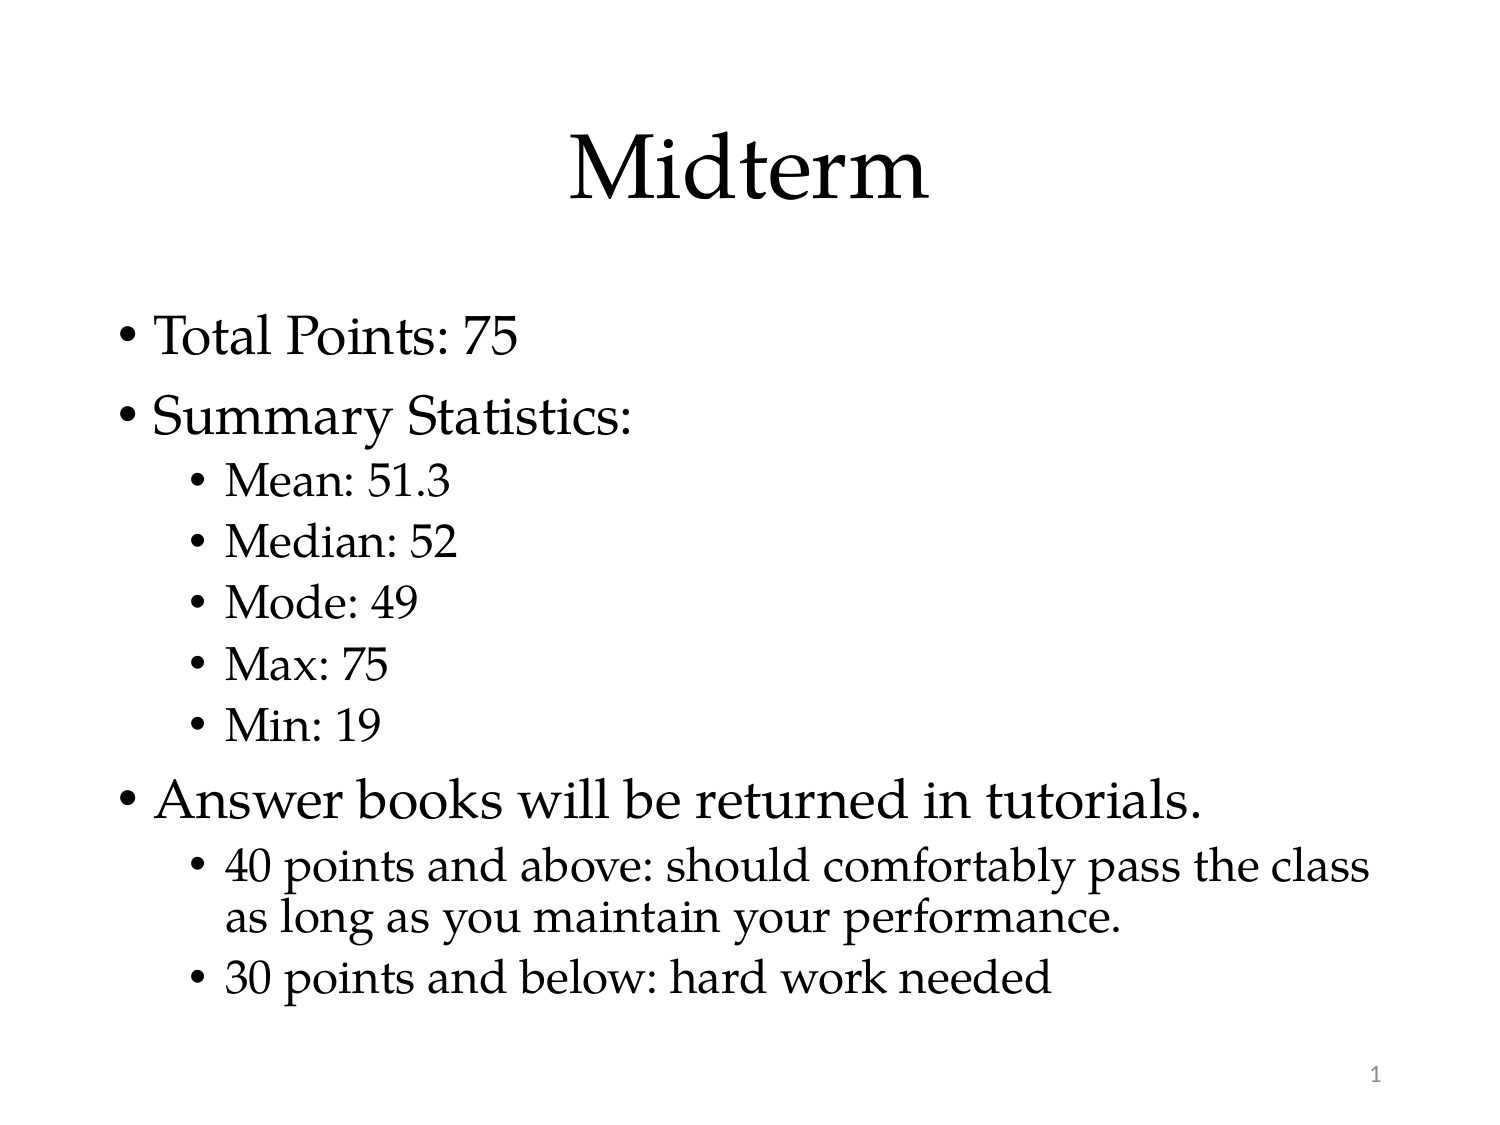

# Midterm
Total Points: 75
Summary Statistics:
Mean: 51.3
Median: 52
Mode: 49
Max: 75
Min: 19
Answer books will be returned in tutorials.
40 points and above: should comfortably pass the class as long as you maintain your performance.
30 points and below: hard work needed

1